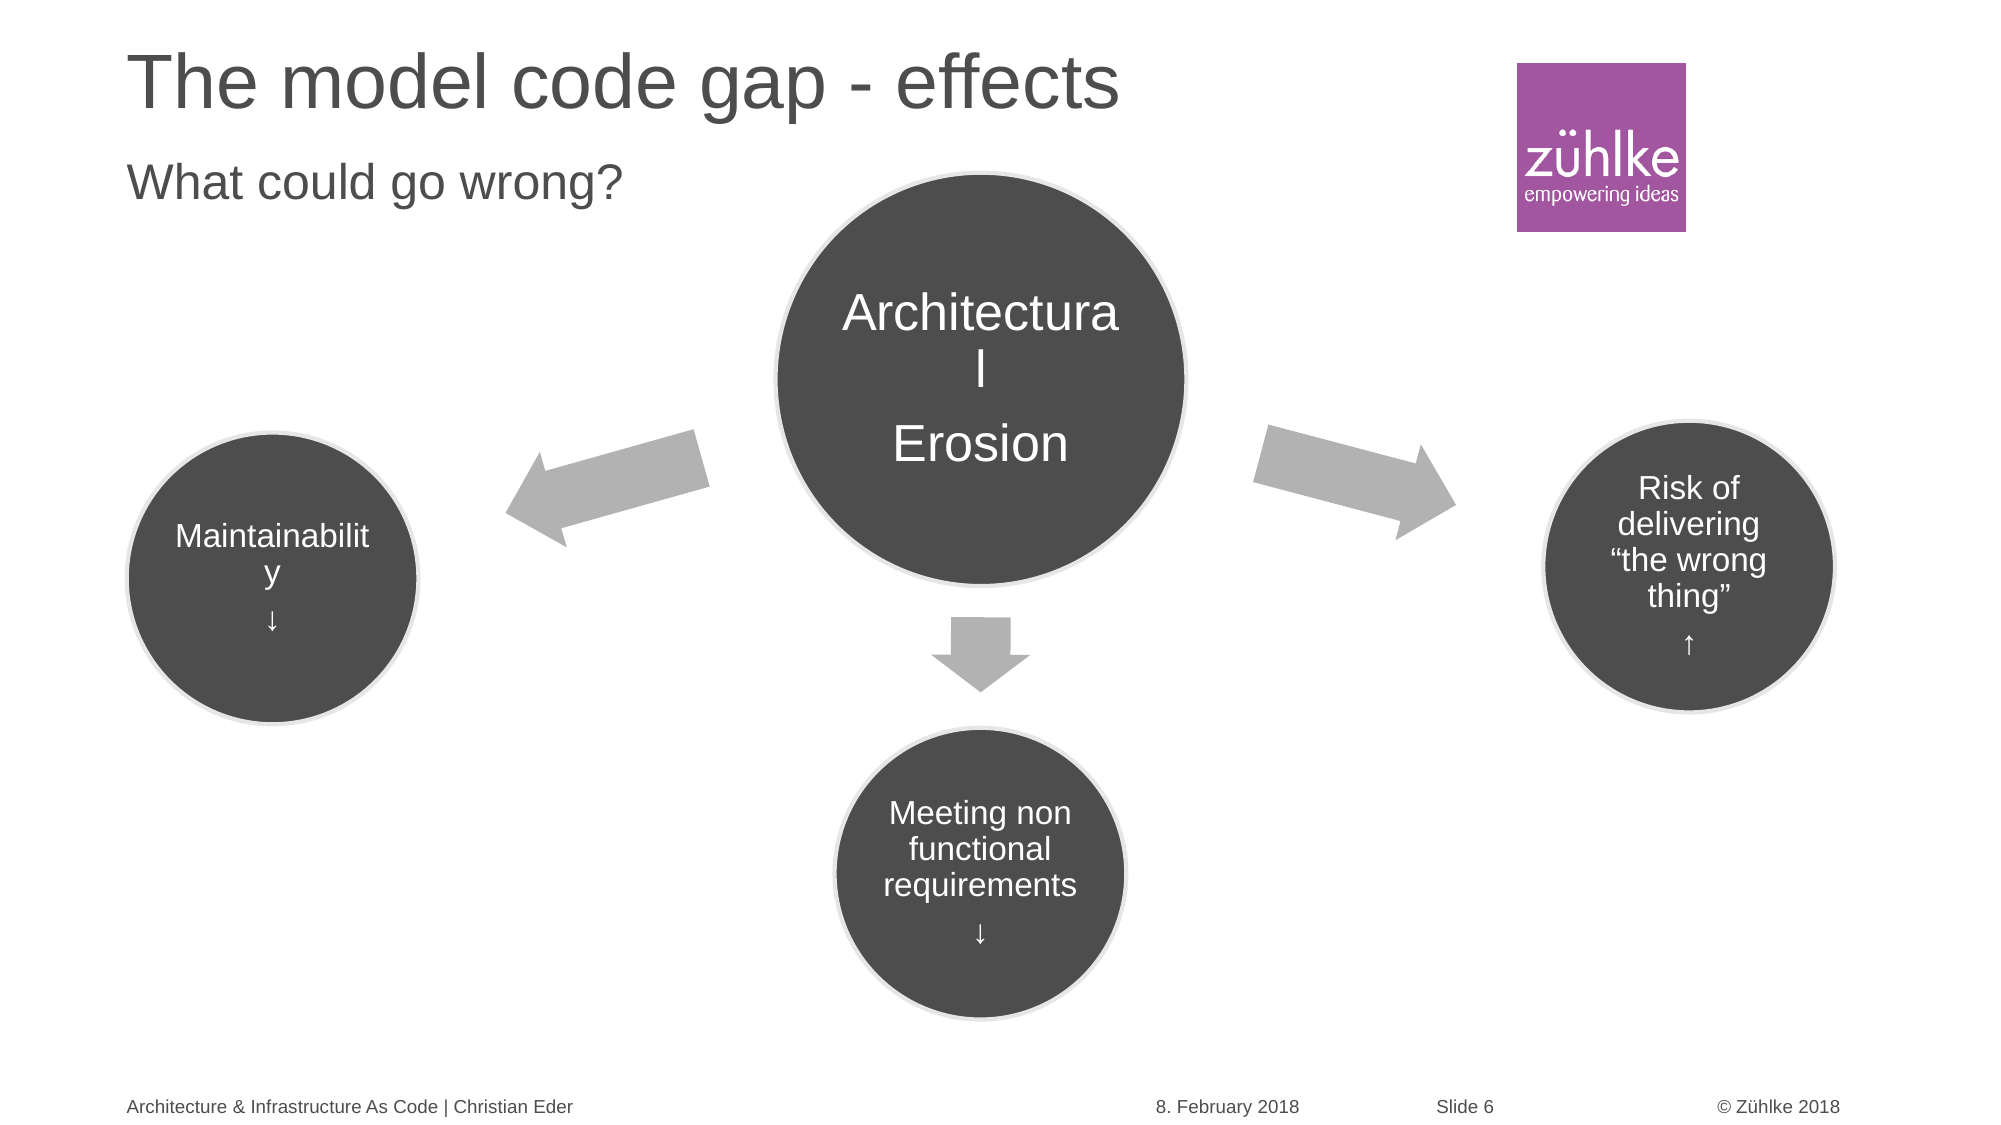

# The model code gap - effects
Architectural
Erosion

Risk of delivering “the wrong thing”
↑

Meeting non functional requirements
↓

Maintainability
↓
What could go wrong?